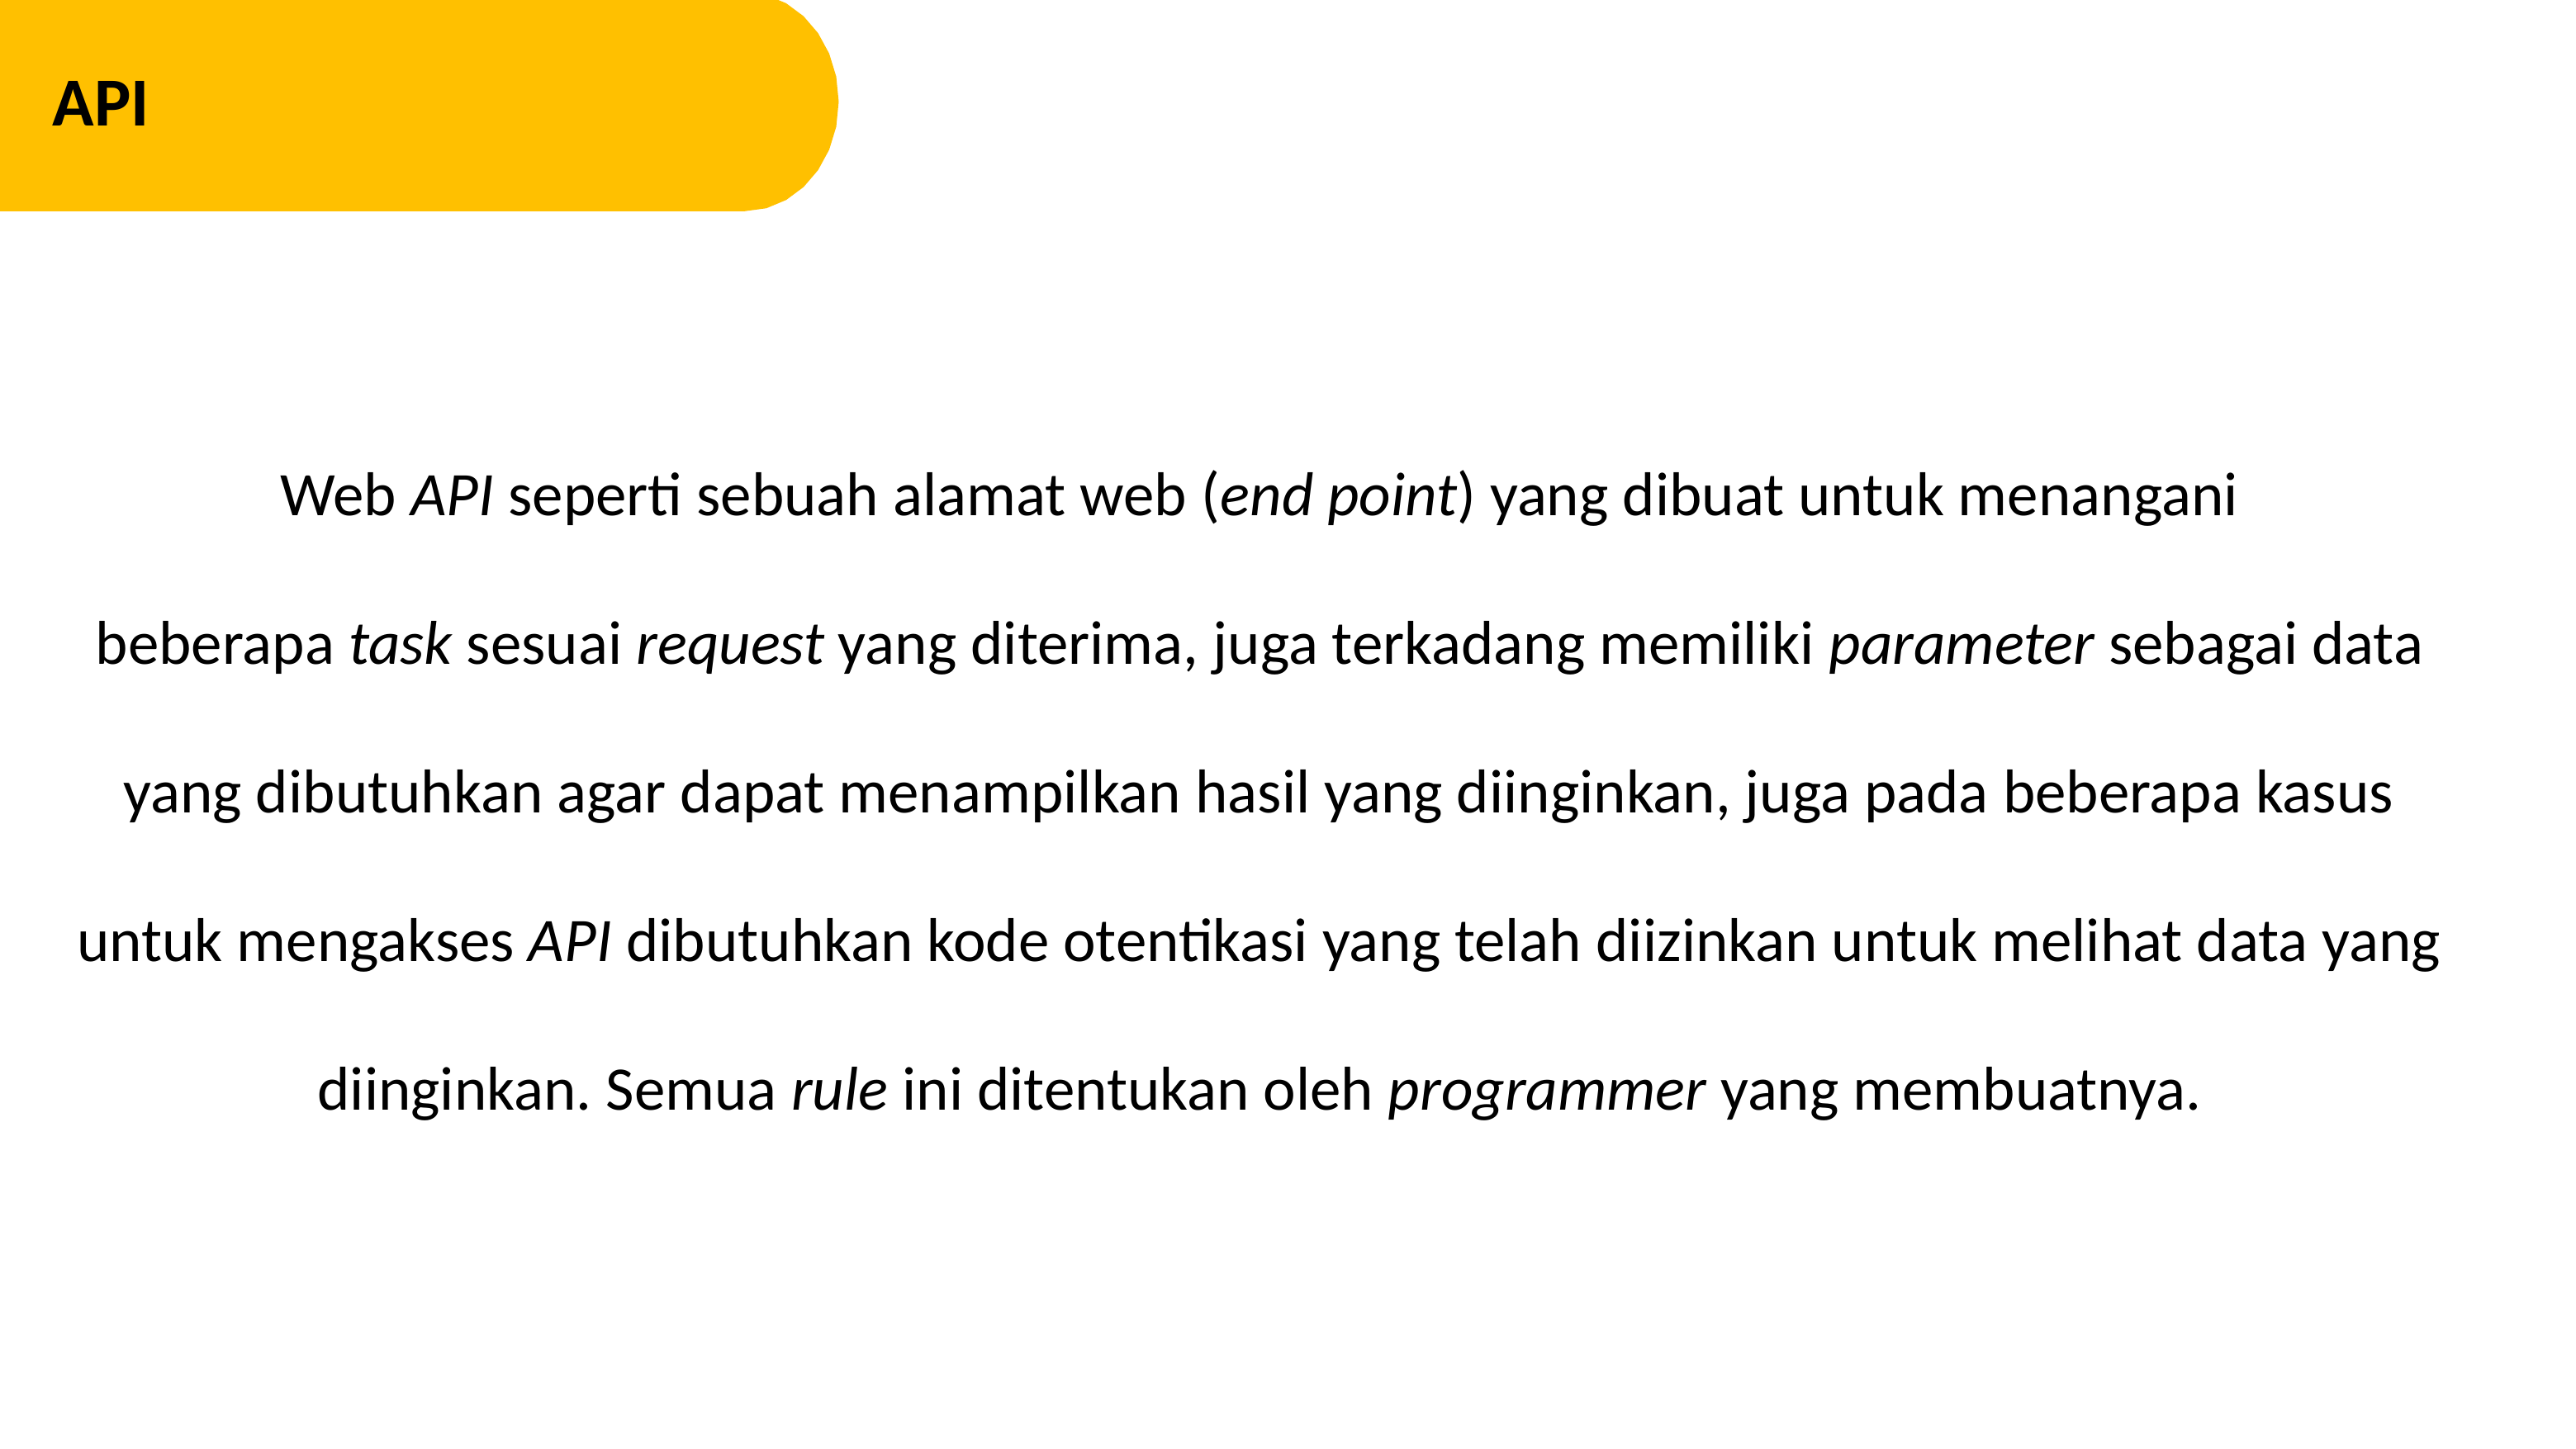

API
Web API seperti sebuah alamat web (end point) yang dibuat untuk menangani beberapa task sesuai request yang diterima, juga terkadang memiliki parameter sebagai data yang dibutuhkan agar dapat menampilkan hasil yang diinginkan, juga pada beberapa kasus untuk mengakses API dibutuhkan kode otentikasi yang telah diizinkan untuk melihat data yang diinginkan. Semua rule ini ditentukan oleh programmer yang membuatnya.